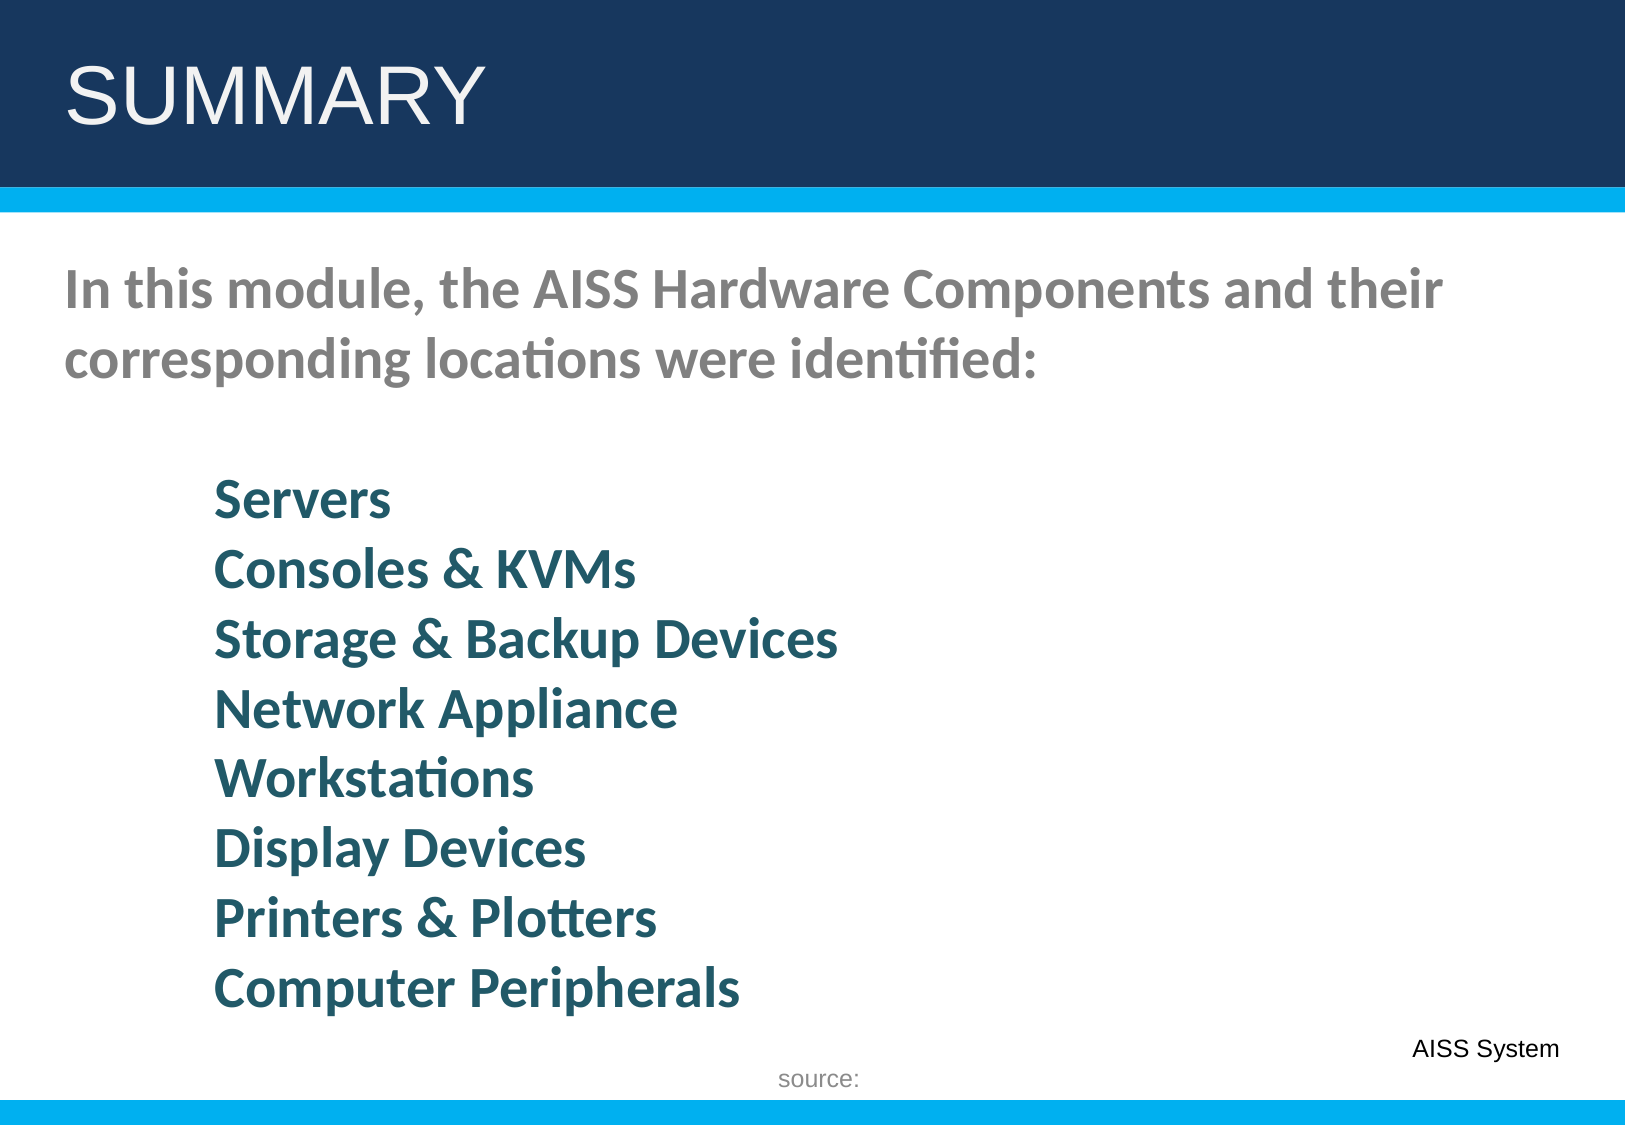

SUMMARY

Title

In this module, the AISS Hardware Components and their corresponding locations were identified:

	Servers
	Consoles & KVMs
	Storage & Backup Devices
	Network Appliance
	Workstations
	Display Devices
	Printers & Plotters
	Computer Peripherals

AISS System
source: